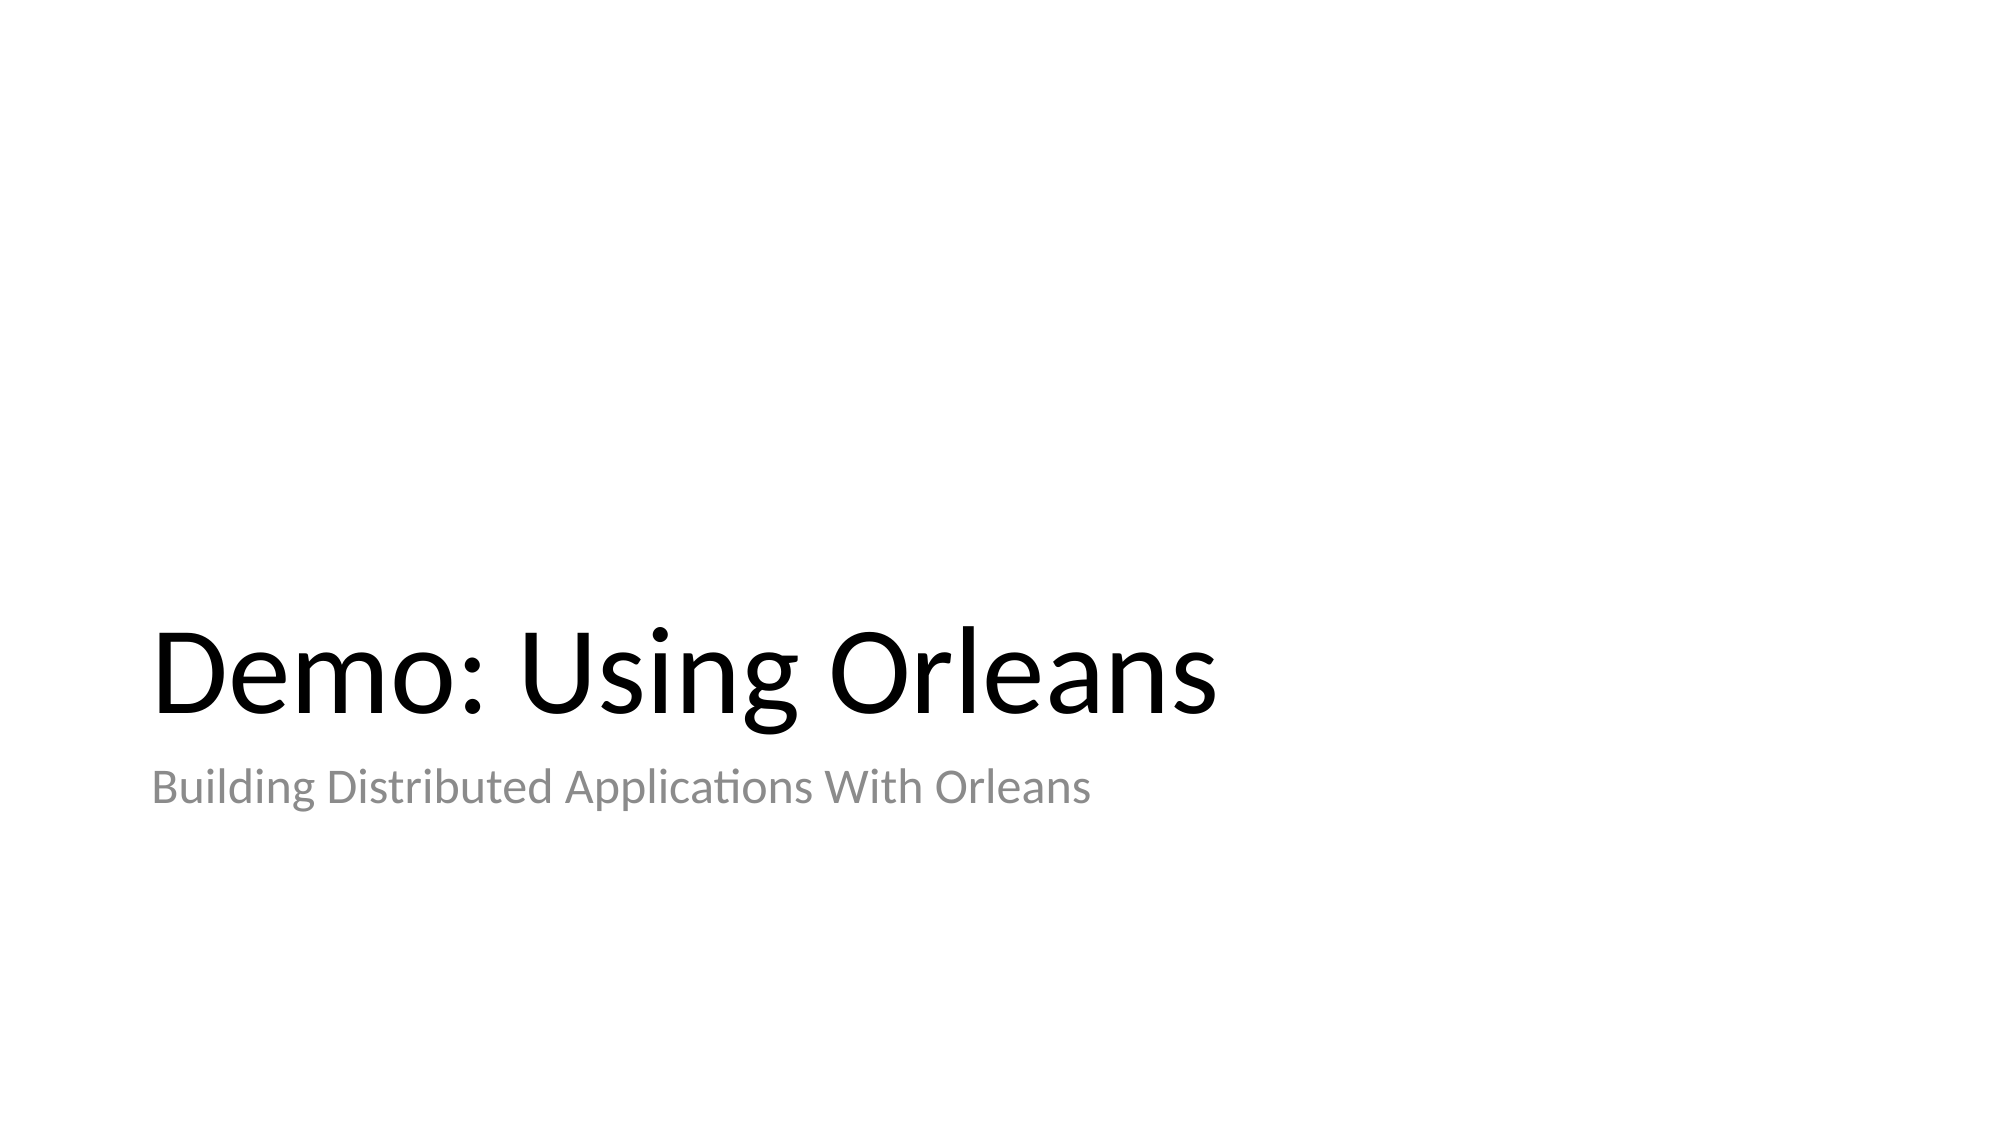

# Demo: Using Orleans
Building Distributed Applications With Orleans